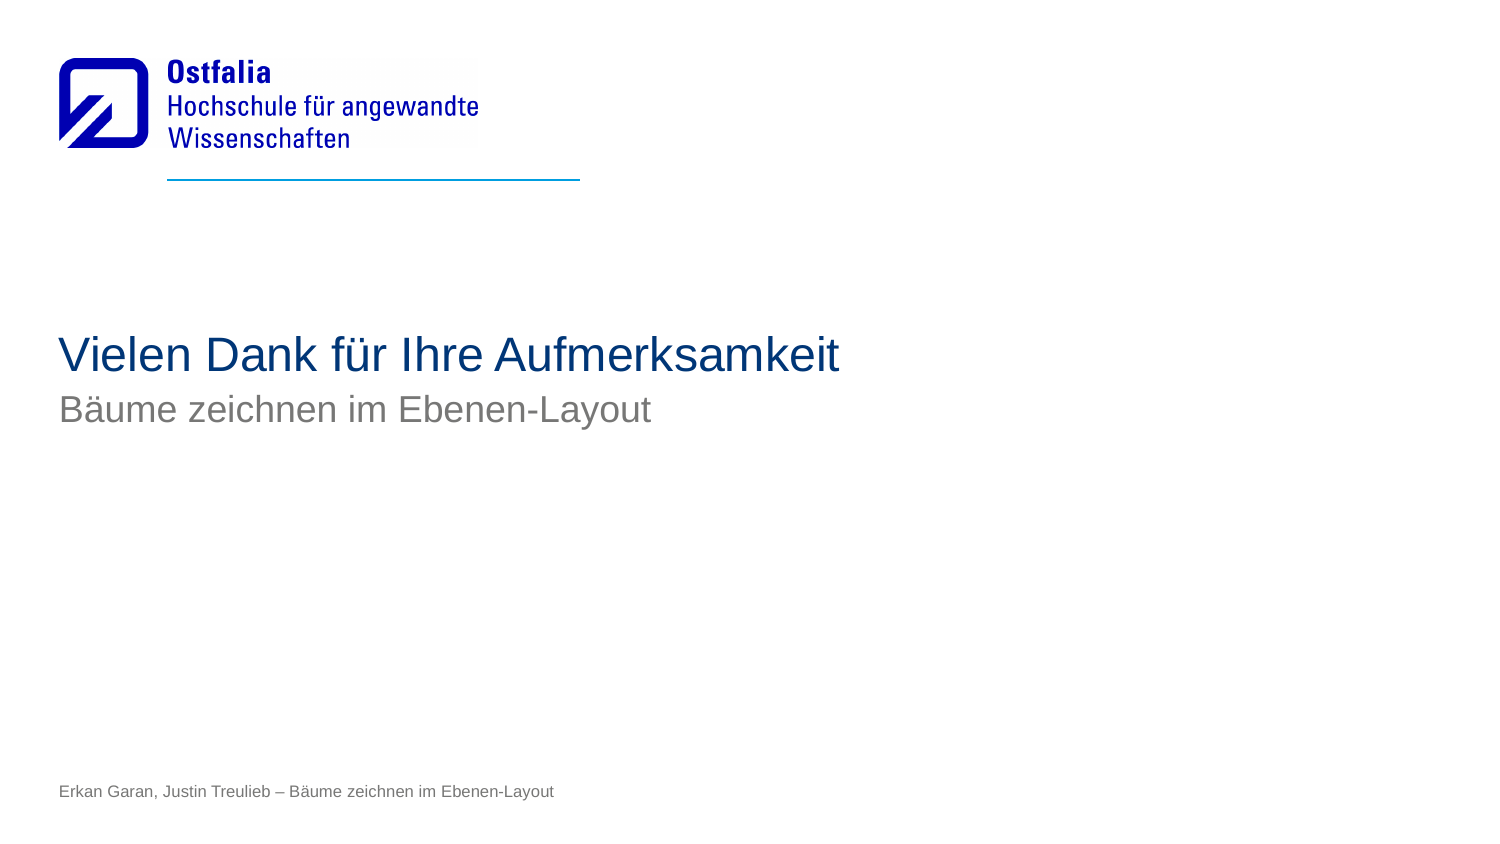

# Vielen Dank für Ihre Aufmerksamkeit
Bäume zeichnen im Ebenen-Layout
Erkan Garan, Justin Treulieb – Bäume zeichnen im Ebenen-Layout